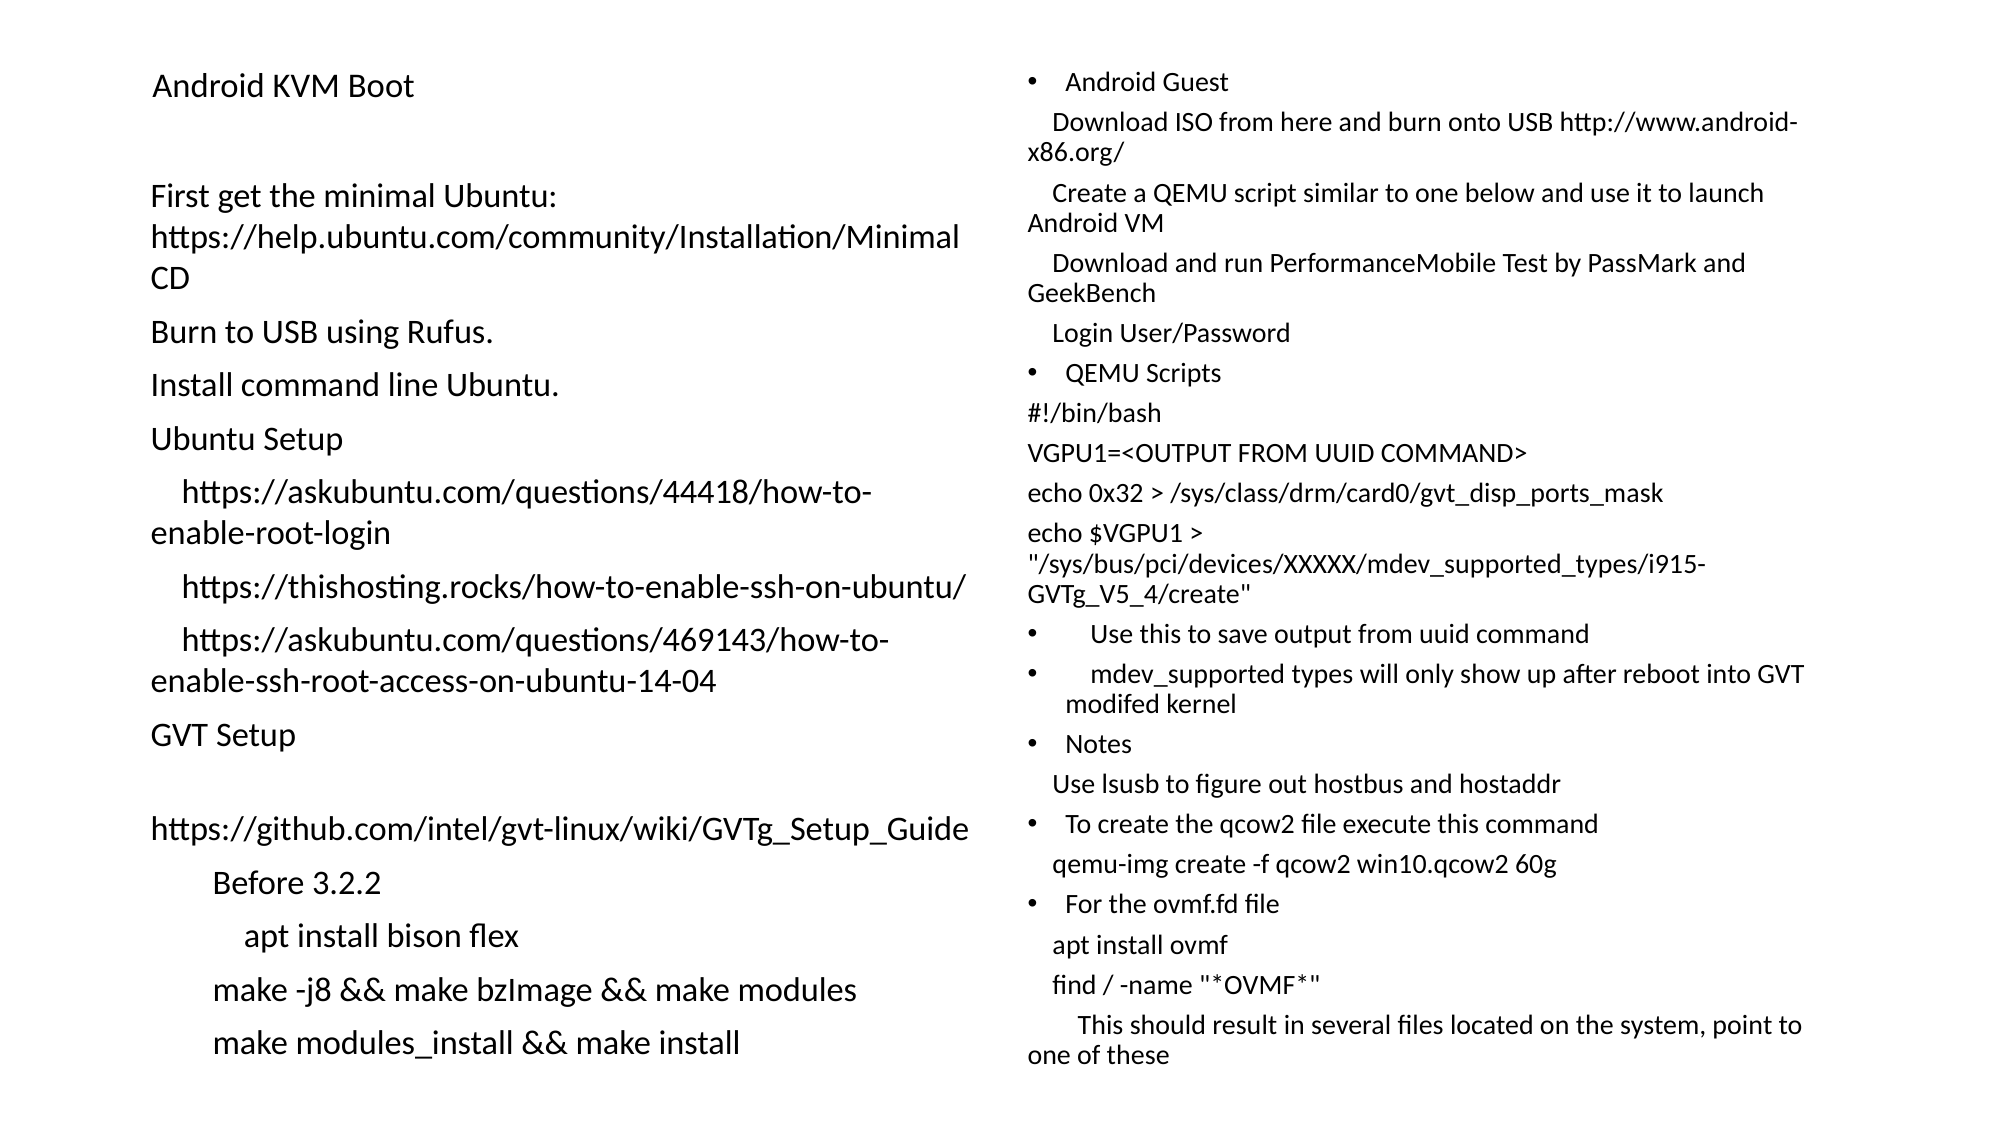

# Android KVM Boot
Android Guest
    Download ISO from here and burn onto USB http://www.android-x86.org/
    Create a QEMU script similar to one below and use it to launch Android VM
    Download and run PerformanceMobile Test by PassMark and GeekBench
    Login User/Password
QEMU Scripts
#!/bin/bash
VGPU1=<OUTPUT FROM UUID COMMAND>
echo 0x32 > /sys/class/drm/card0/gvt_disp_ports_mask
echo $VGPU1 > "/sys/bus/pci/devices/XXXXX/mdev_supported_types/i915-GVTg_V5_4/create"
    Use this to save output from uuid command
    mdev_supported types will only show up after reboot into GVT modifed kernel
Notes
    Use lsusb to figure out hostbus and hostaddr
To create the qcow2 file execute this command
    qemu-img create -f qcow2 win10.qcow2 60g
For the ovmf.fd file
    apt install ovmf
    find / -name "*OVMF*"
        This should result in several files located on the system, point to one of these
First get the minimal Ubuntu: https://help.ubuntu.com/community/Installation/MinimalCD
Burn to USB using Rufus.
Install command line Ubuntu.
Ubuntu Setup
    https://askubuntu.com/questions/44418/how-to-enable-root-login
    https://thishosting.rocks/how-to-enable-ssh-on-ubuntu/
    https://askubuntu.com/questions/469143/how-to-enable-ssh-root-access-on-ubuntu-14-04
GVT Setup
    https://github.com/intel/gvt-linux/wiki/GVTg_Setup_Guide
        Before 3.2.2
            apt install bison flex
        make -j8 && make bzImage && make modules
        make modules_install && make install